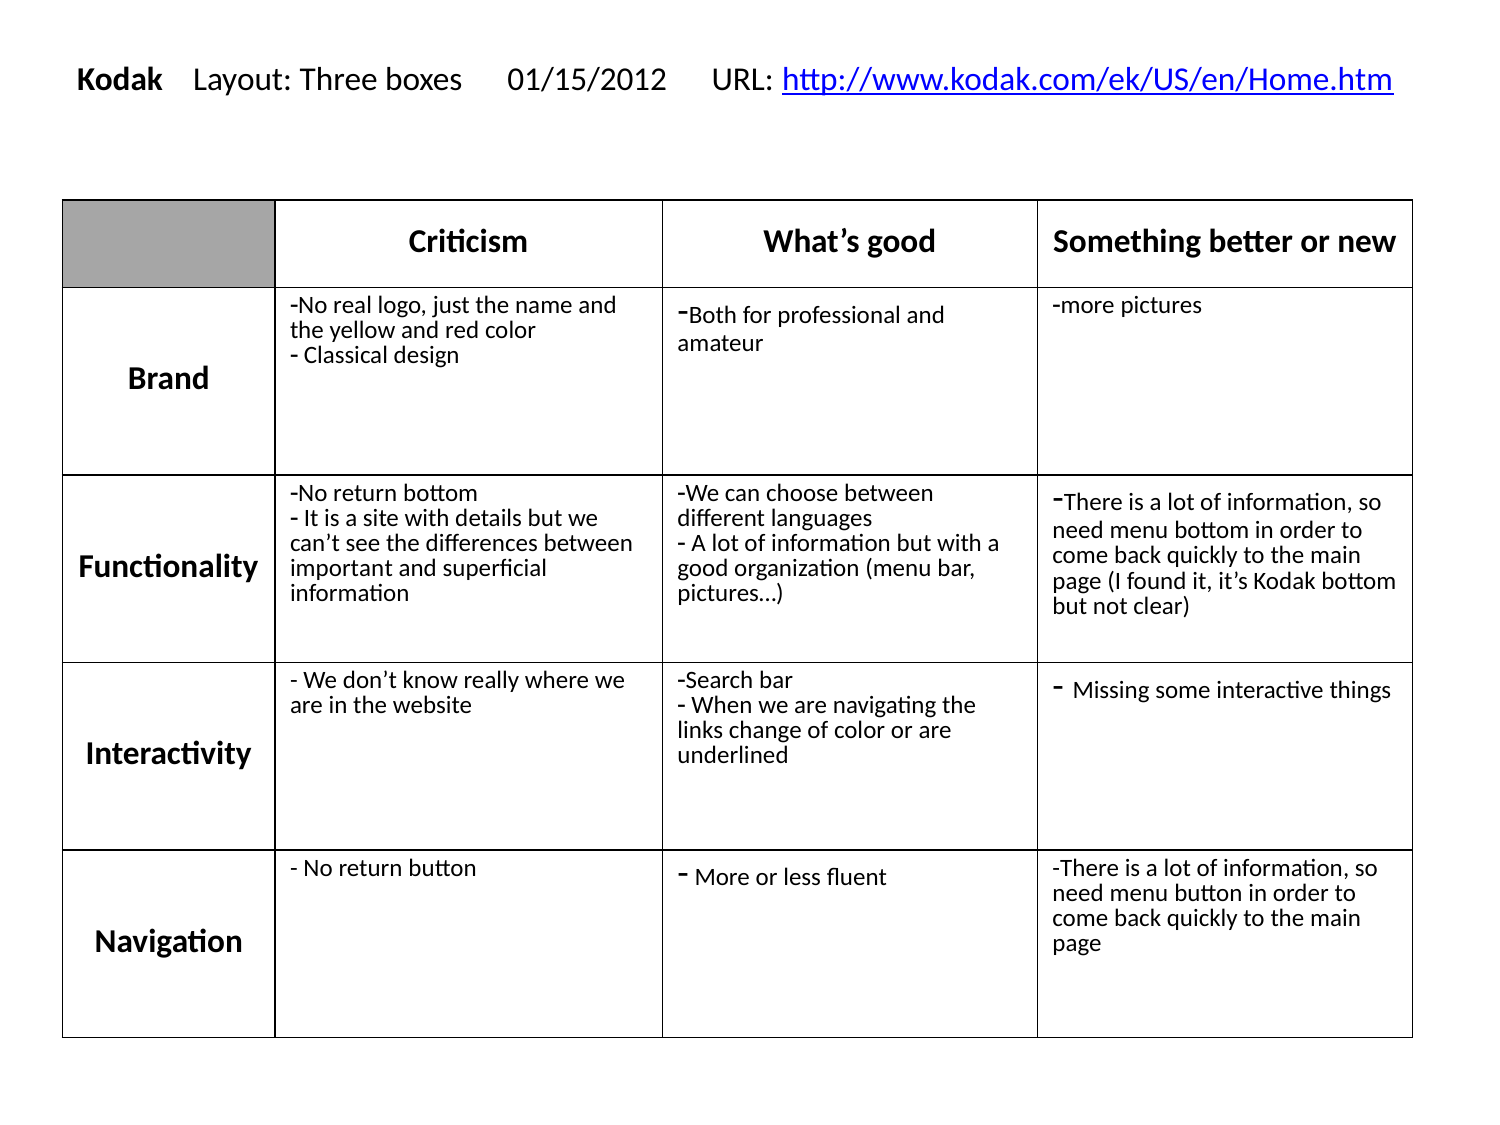

Kodak    Layout: Three boxes      01/15/2012      URL: http://www.kodak.com/ek/US/en/Home.htm

|  | Criticism | What’s good | Something better or new |
| --- | --- | --- | --- |
| Brand | No real logo, just the name and the yellow and red color Classical design | -Both for professional and amateur | more pictures |
| Functionality | No return bottom It is a site with details but we can’t see the differences between important and superficial information | We can choose between different languages A lot of information but with a good organization (menu bar, pictures…) | -There is a lot of information, so need menu bottom in order to come back quickly to the main page (I found it, it’s Kodak bottom but not clear) |
| Interactivity | - We don’t know really where we are in the website | Search bar When we are navigating the links change of color or are underlined | - Missing some interactive things |
| Navigation | - No return button | - More or less fluent | -There is a lot of information, so need menu button in order to come back quickly to the main page |